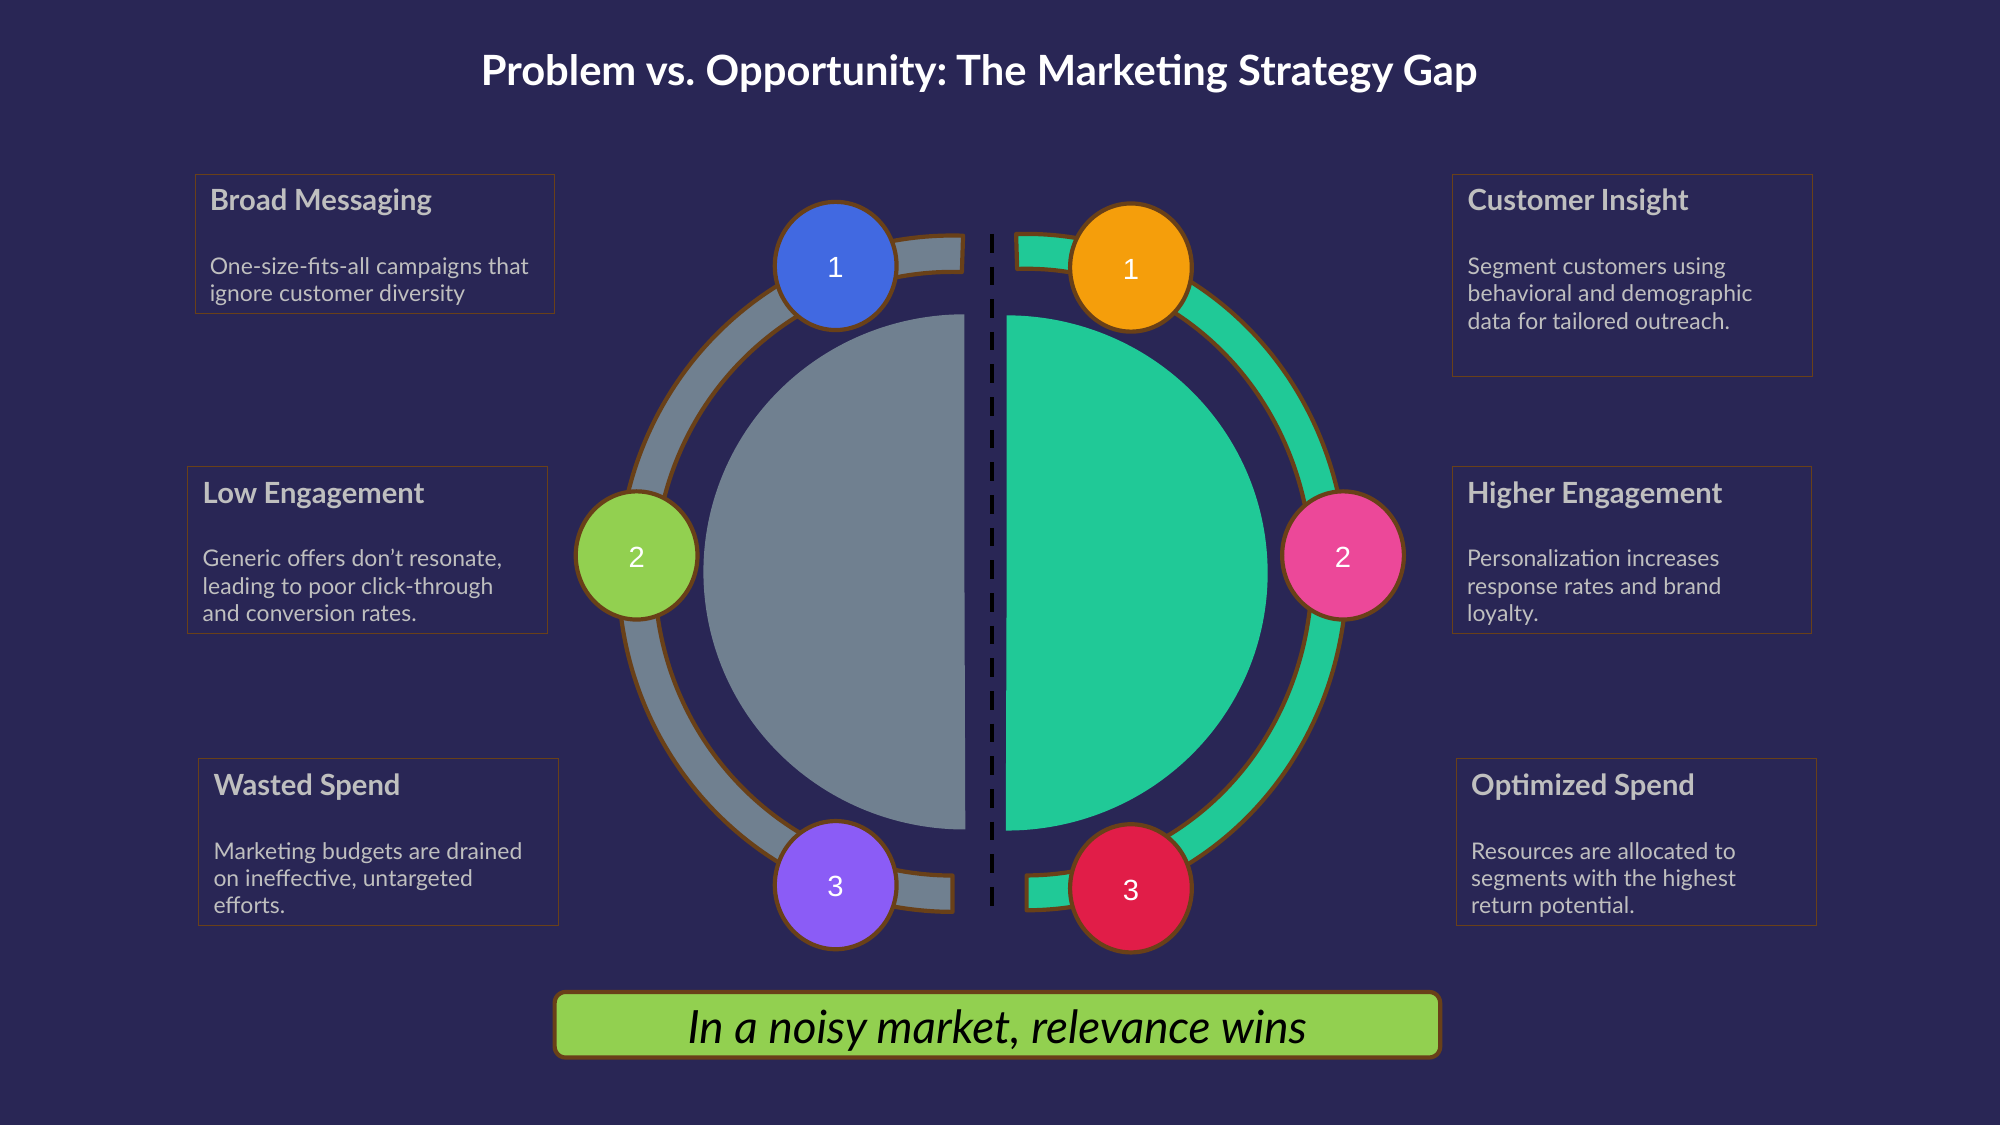

Problem vs. Opportunity: The Marketing Strategy Gap
Broad Messaging

One-size-fits-all campaigns that ignore customer diversity
Customer Insight

Segment customers using behavioral and demographic data for tailored outreach.

1
1

Low Engagement

Generic offers don’t resonate, leading to poor click-through and conversion rates.
Higher Engagement

Personalization increases response rates and brand loyalty.
2
2
Wasted Spend

Marketing budgets are drained on ineffective, untargeted efforts.
Optimized Spend

Resources are allocated to segments with the highest return potential.
3
3
In a noisy market, relevance wins